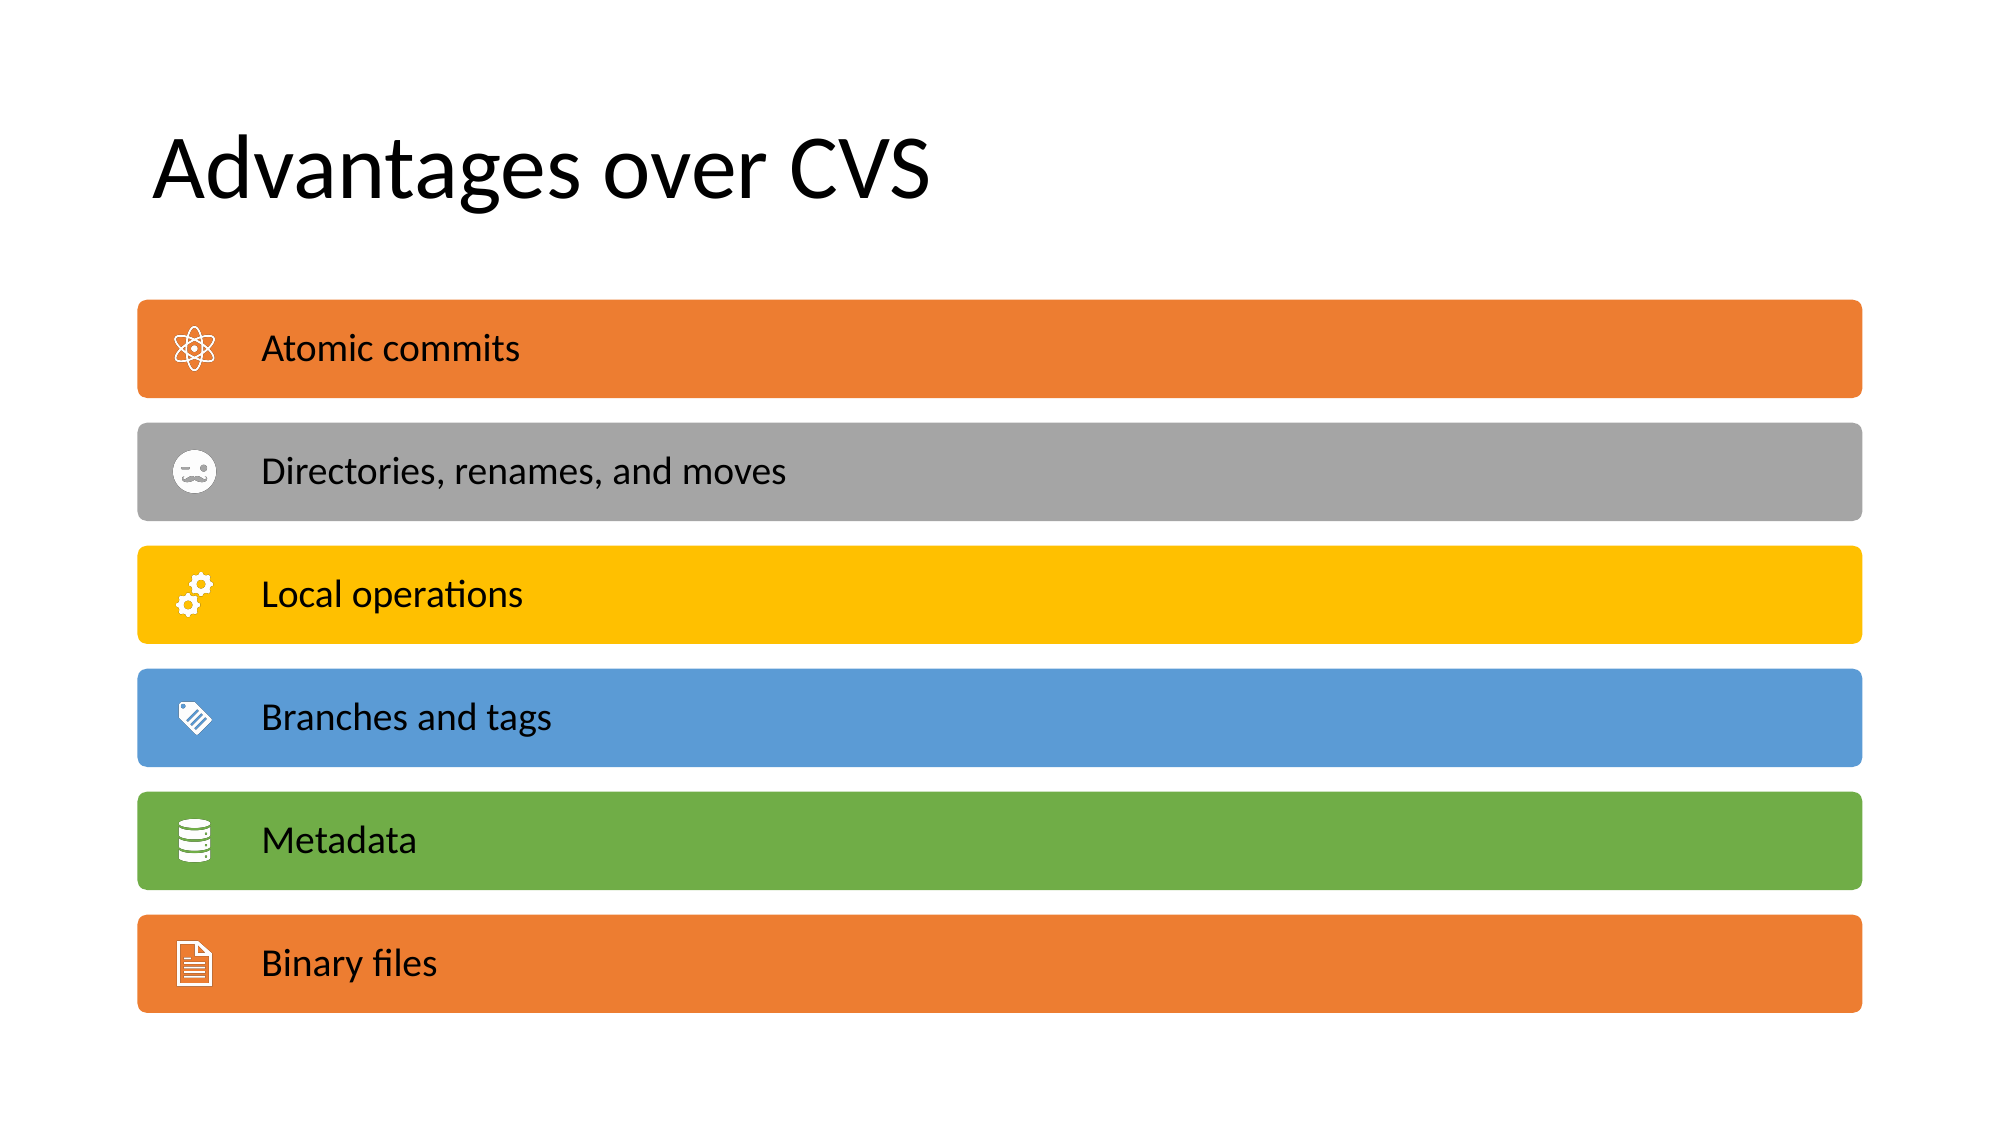

# Advantages over CVS
Atomic commits
Directories, renames, and moves
Local operations
Branches and tags
Metadata
Binary files